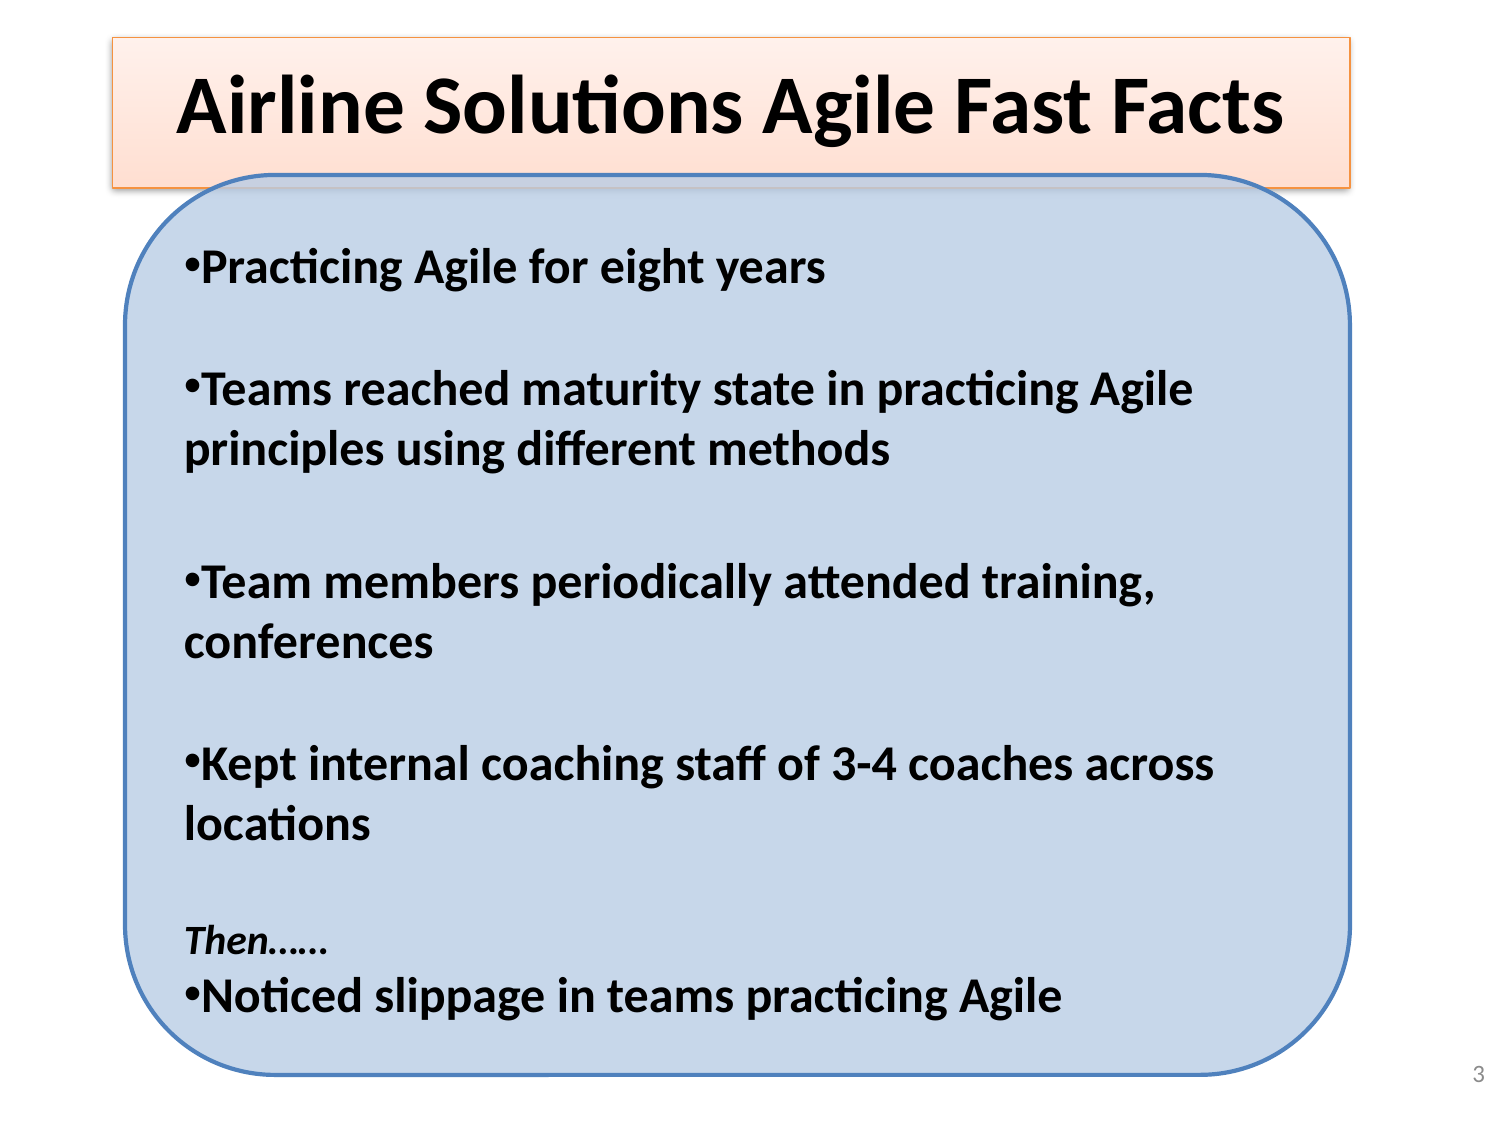

# Airline Solutions Agile Fast Facts
Practicing Agile for eight years

Teams reached maturity state in practicing Agile principles using different methods

Team members periodically attended training, conferences

Kept internal coaching staff of 3-4 coaches across locations

Then……
Noticed slippage in teams practicing Agile

3